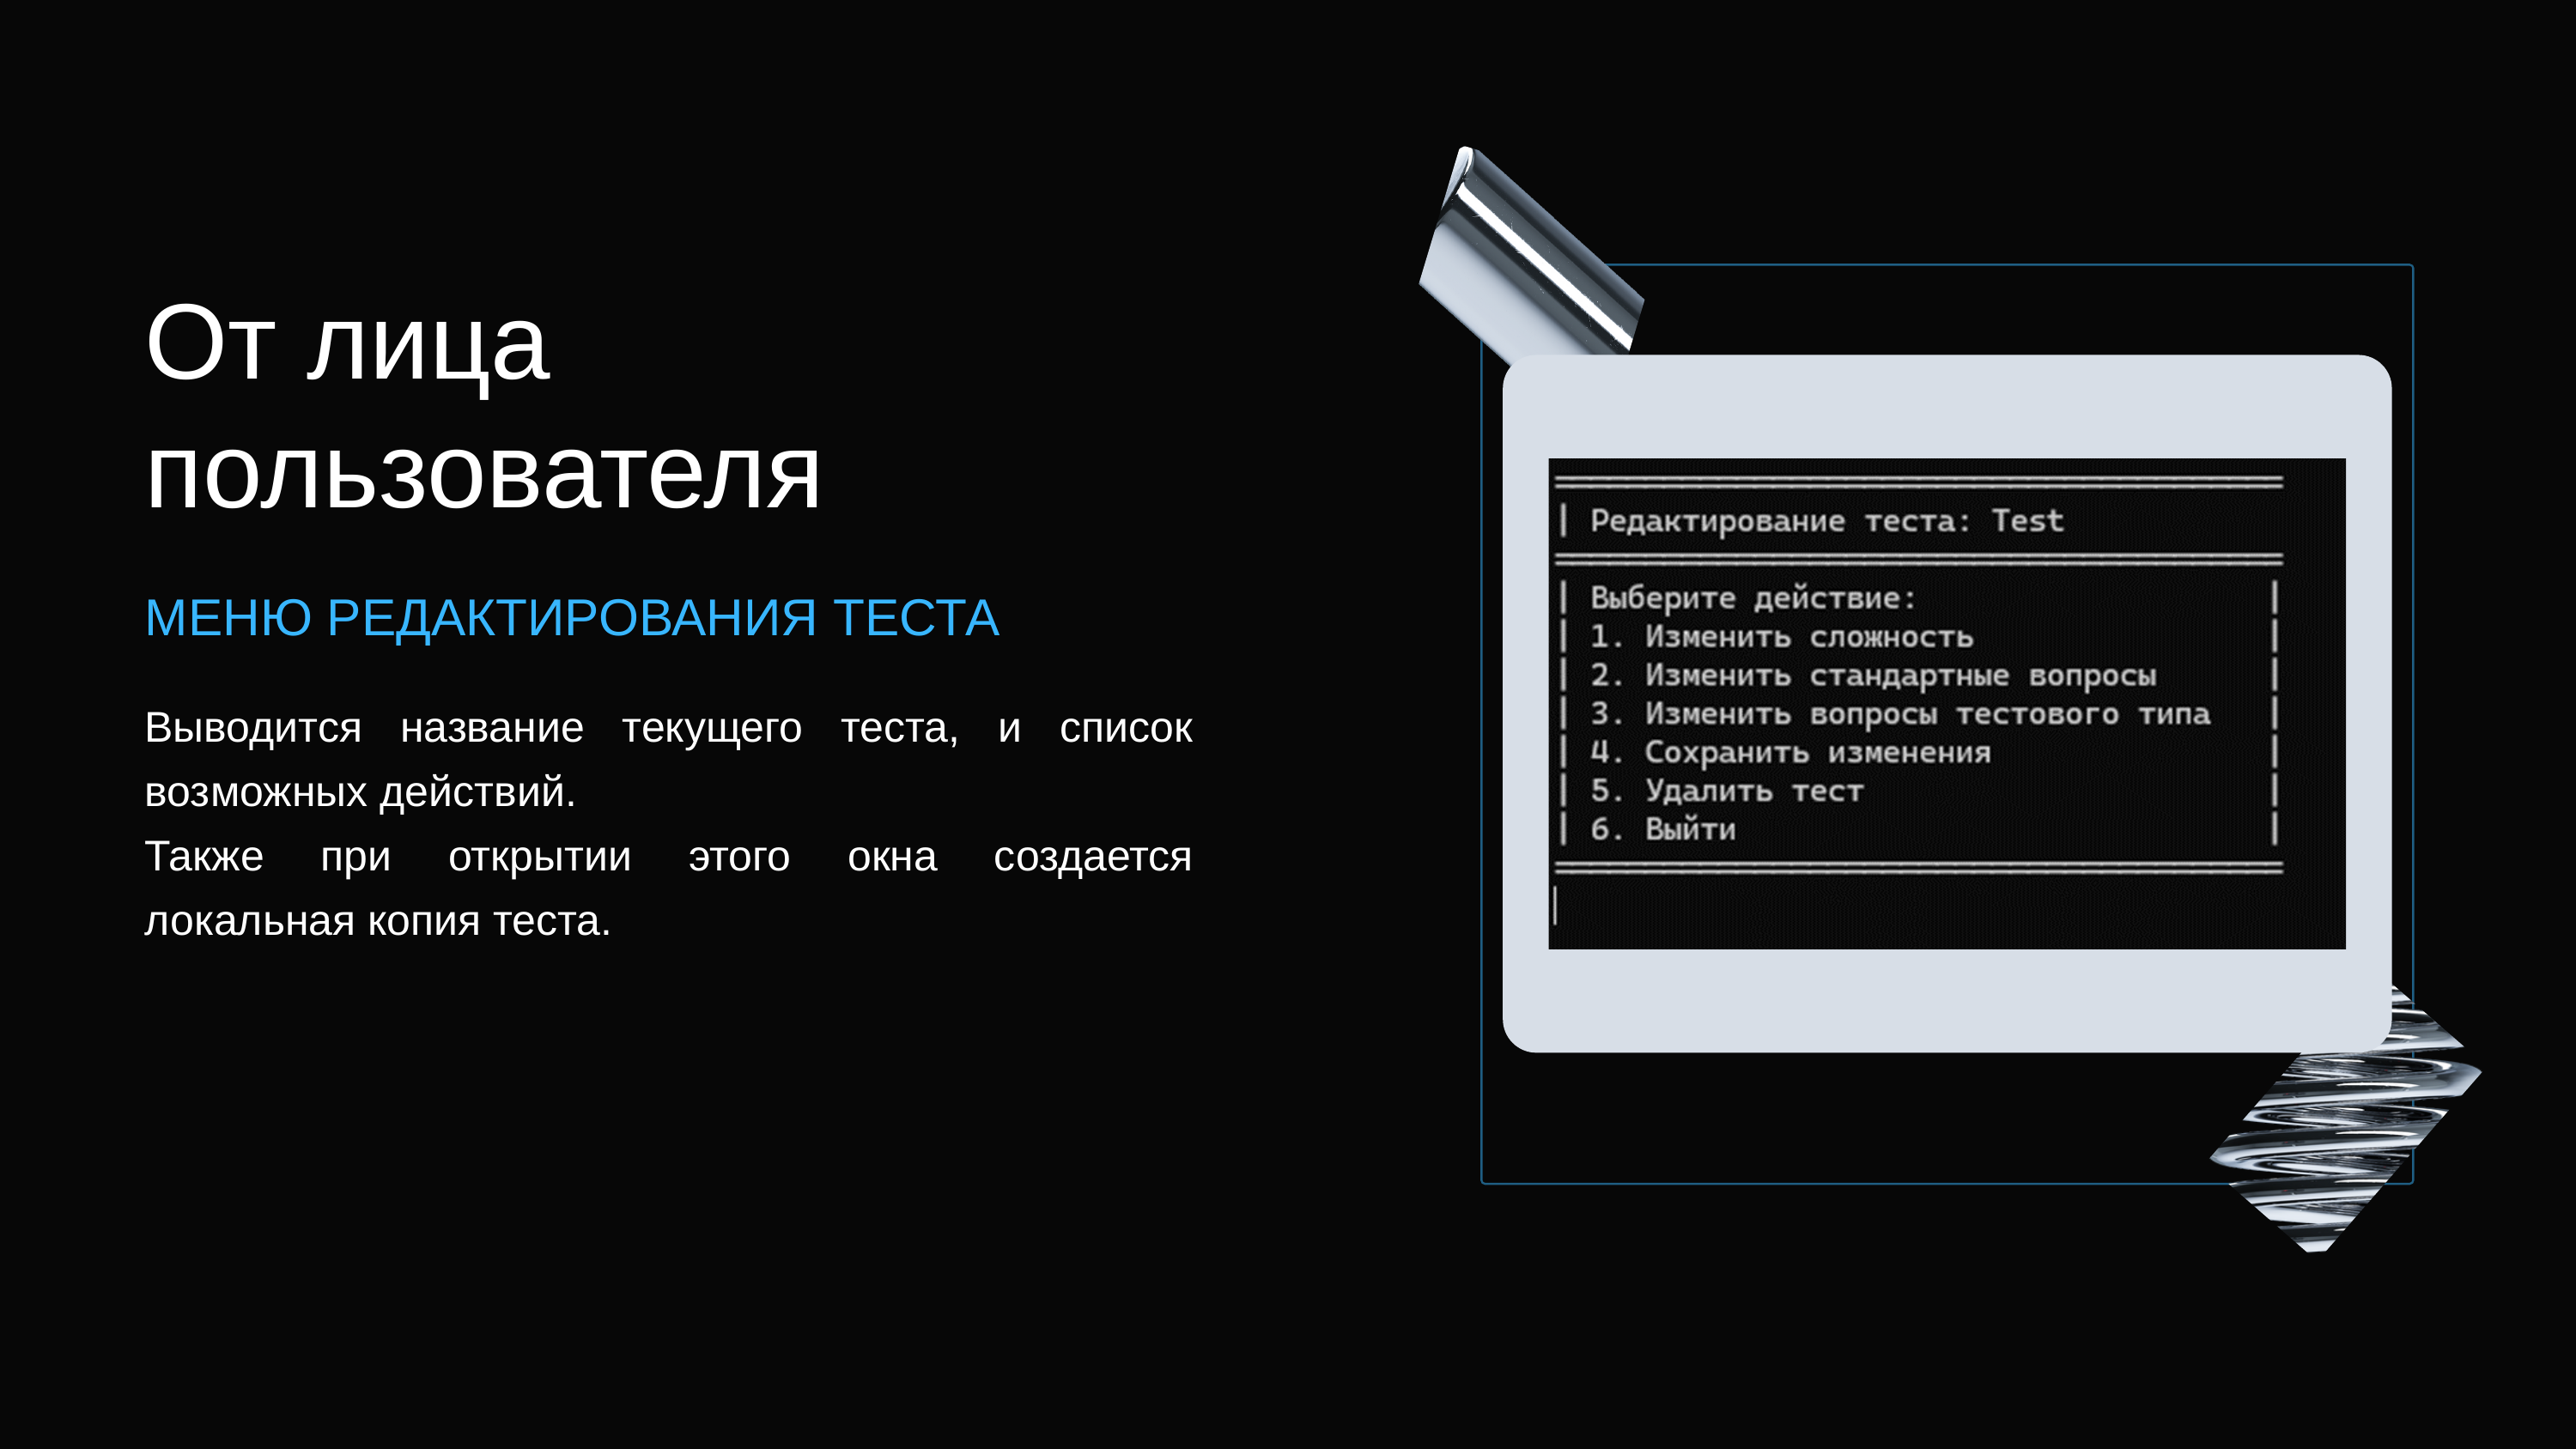

От лица пользователя
МЕНЮ РЕДАКТИРОВАНИЯ ТЕСТА
Выводится название текущего теста, и список возможных действий.
Также при открытии этого окна создается локальная копия теста.